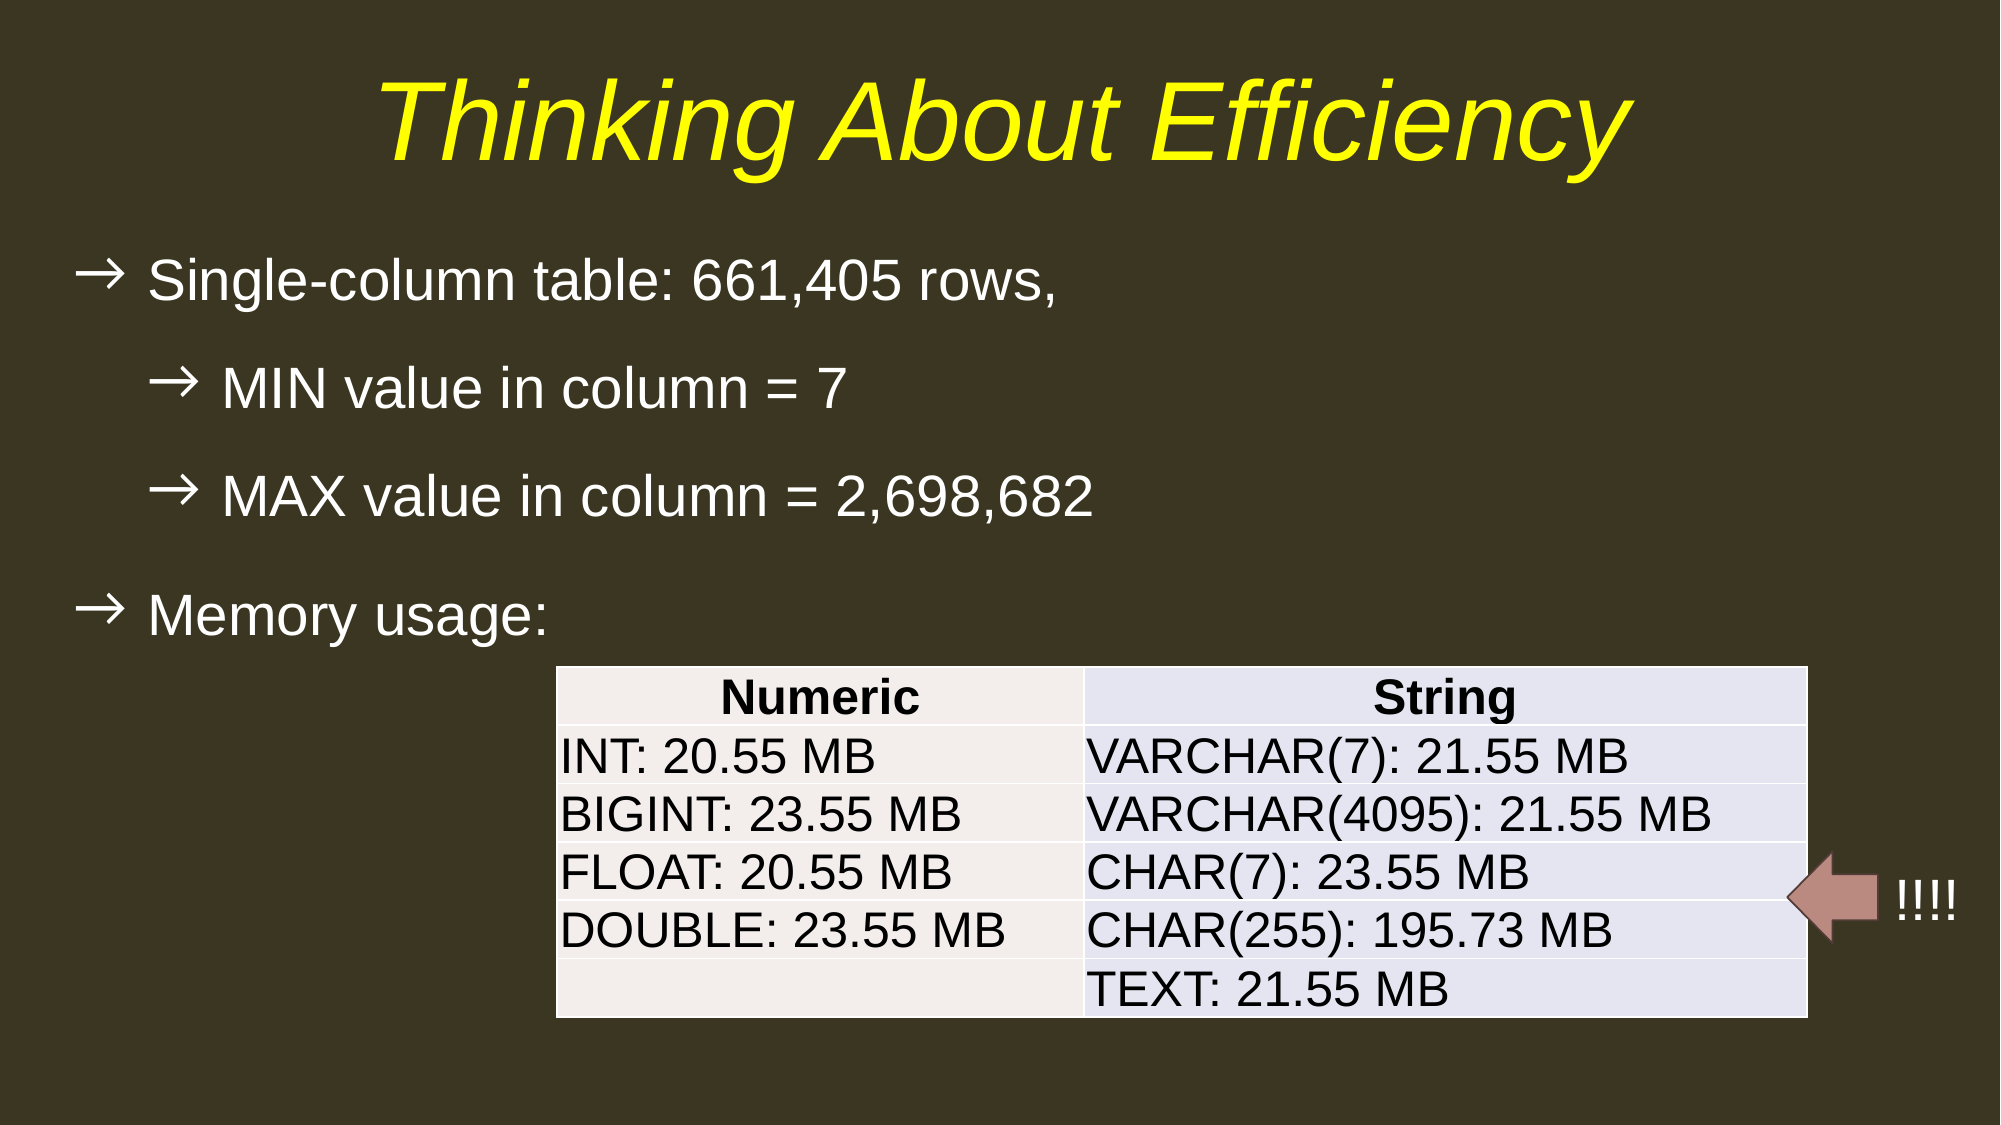

# Thinking About Efficiency
Single-column table: 661,405 rows,
MIN value in column = 7
MAX value in column = 2,698,682
Memory usage:
| Numeric | String |
| --- | --- |
| INT: 20.55 MB | VARCHAR(7): 21.55 MB |
| BIGINT: 23.55 MB | VARCHAR(4095): 21.55 MB |
| FLOAT: 20.55 MB | CHAR(7): 23.55 MB |
| DOUBLE: 23.55 MB | CHAR(255): 195.73 MB |
|  | TEXT: 21.55 MB |

!!!!